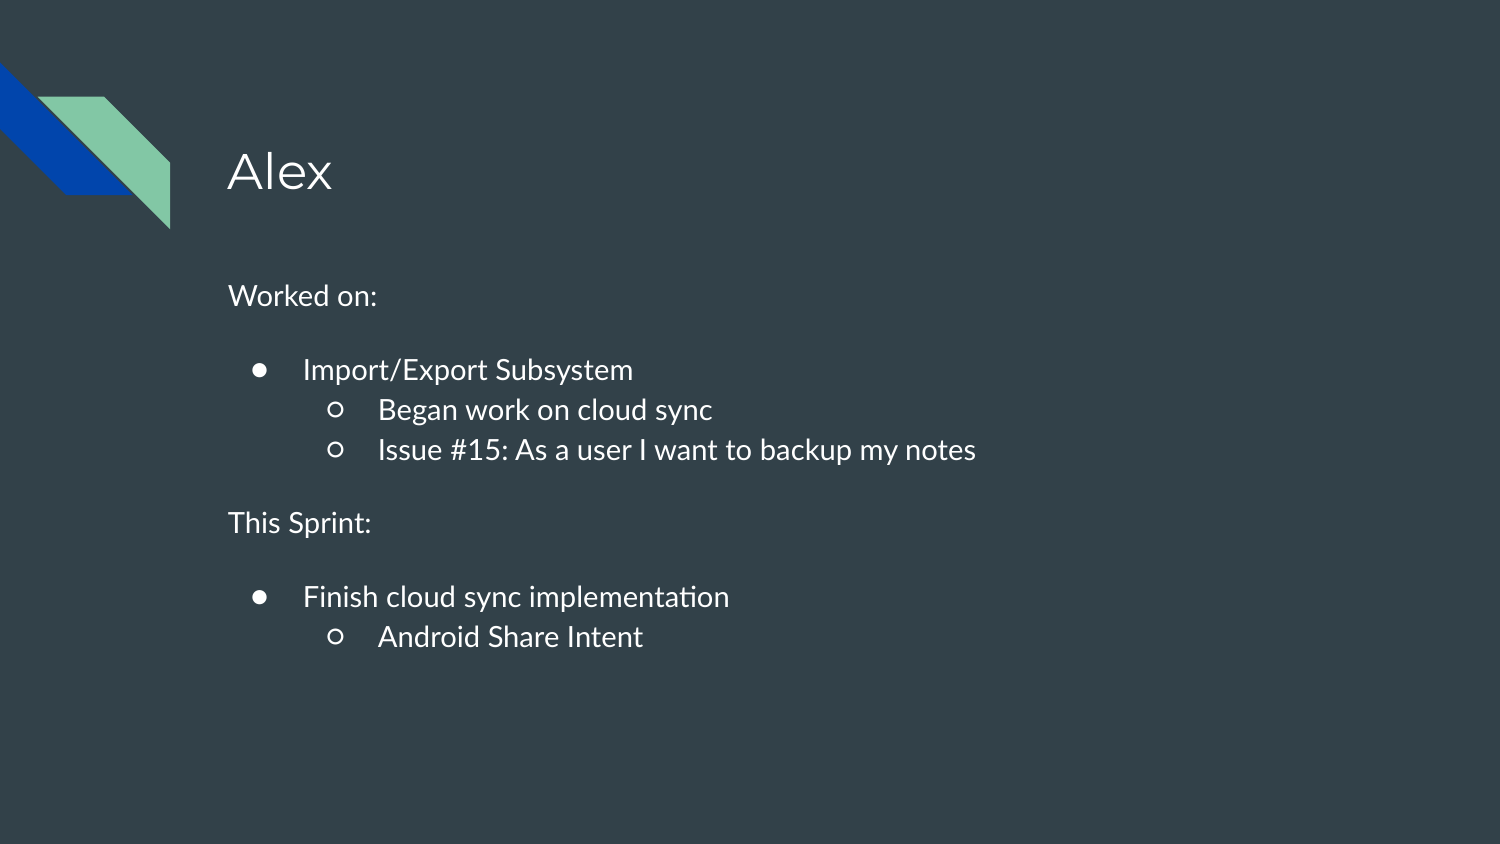

# Alex
Worked on:
Import/Export Subsystem
Began work on cloud sync
Issue #15: As a user I want to backup my notes
This Sprint:
Finish cloud sync implementation
Android Share Intent